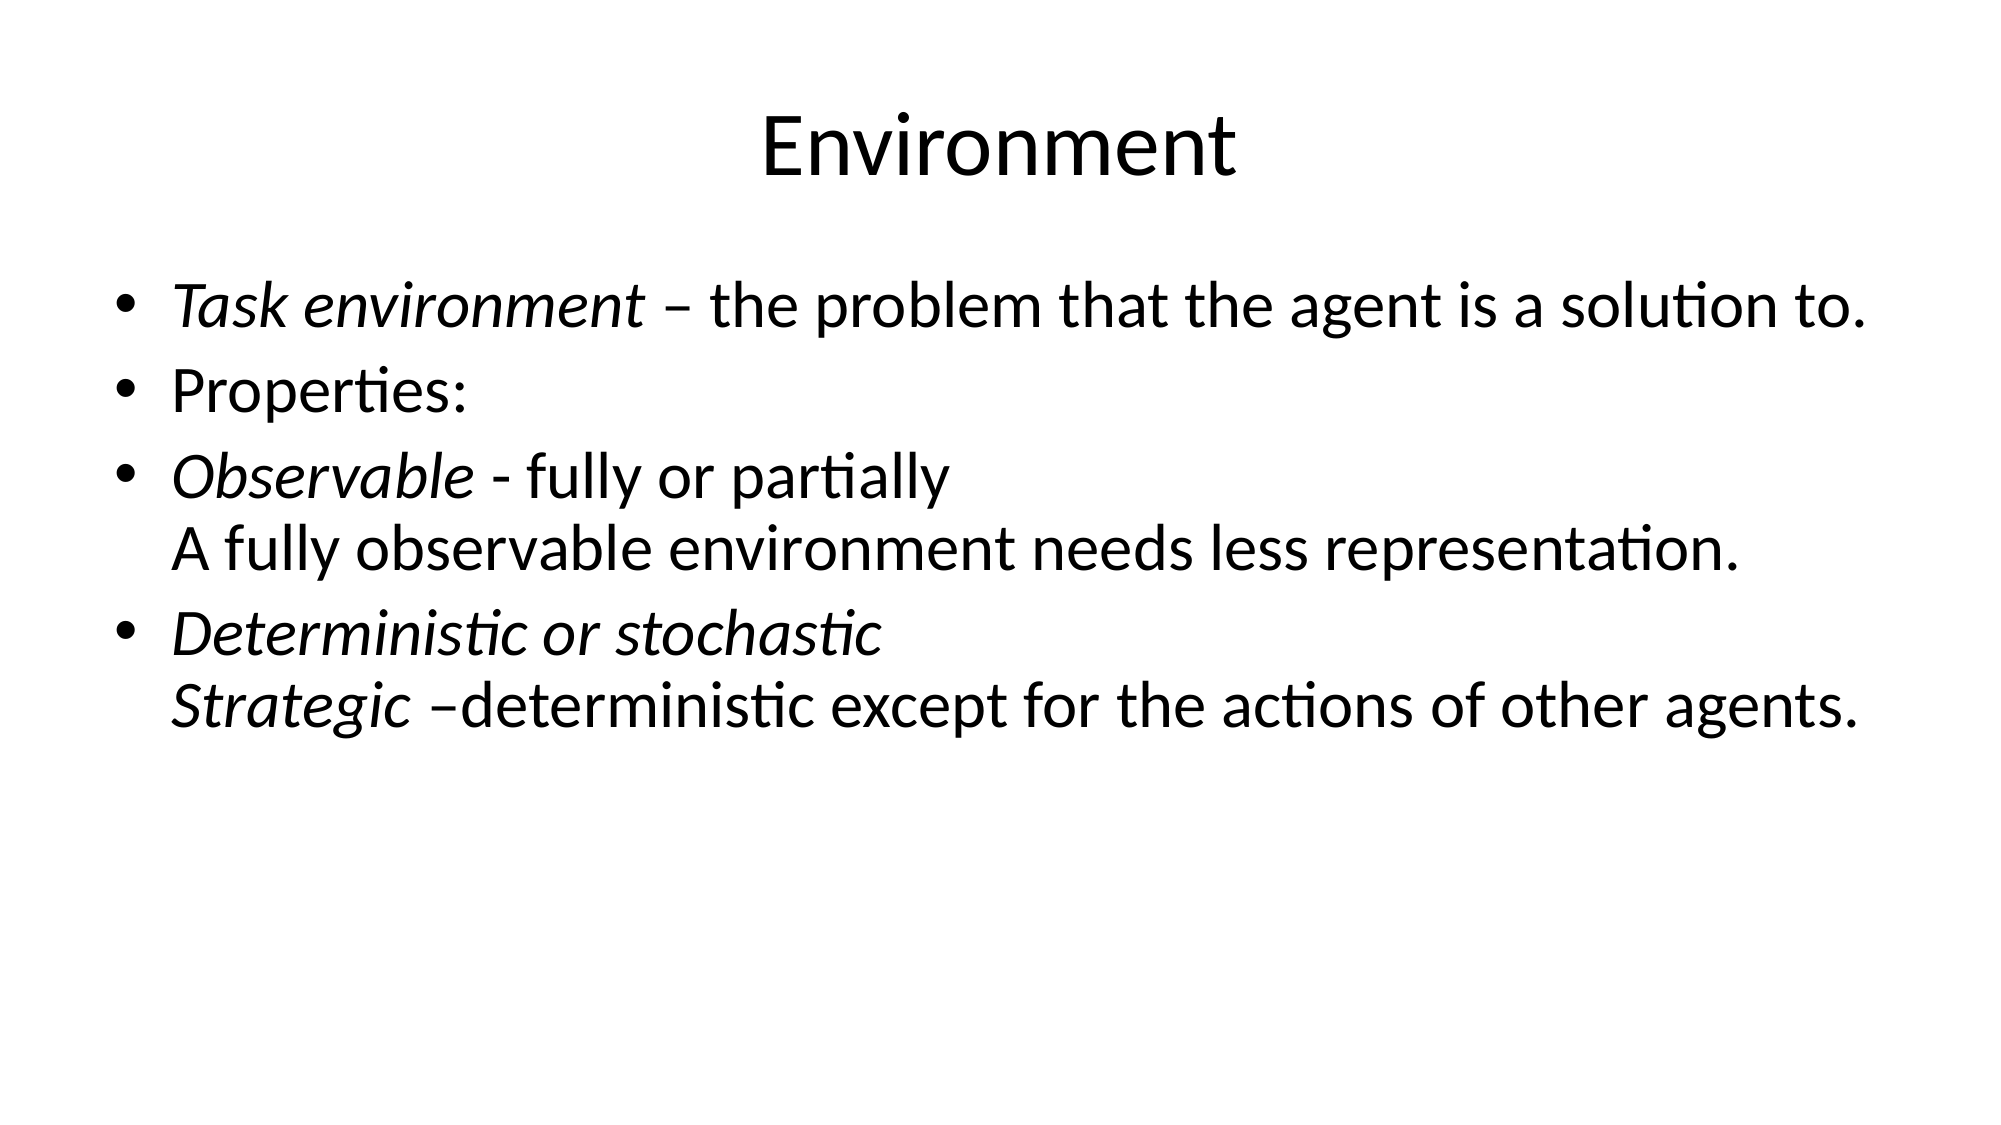

# Environment
Task environment – the problem that the agent is a solution to.
Properties:
Observable - fully or partially
A fully observable environment needs less representation.
Deterministic or stochastic
Strategic –deterministic except for the actions of other agents.